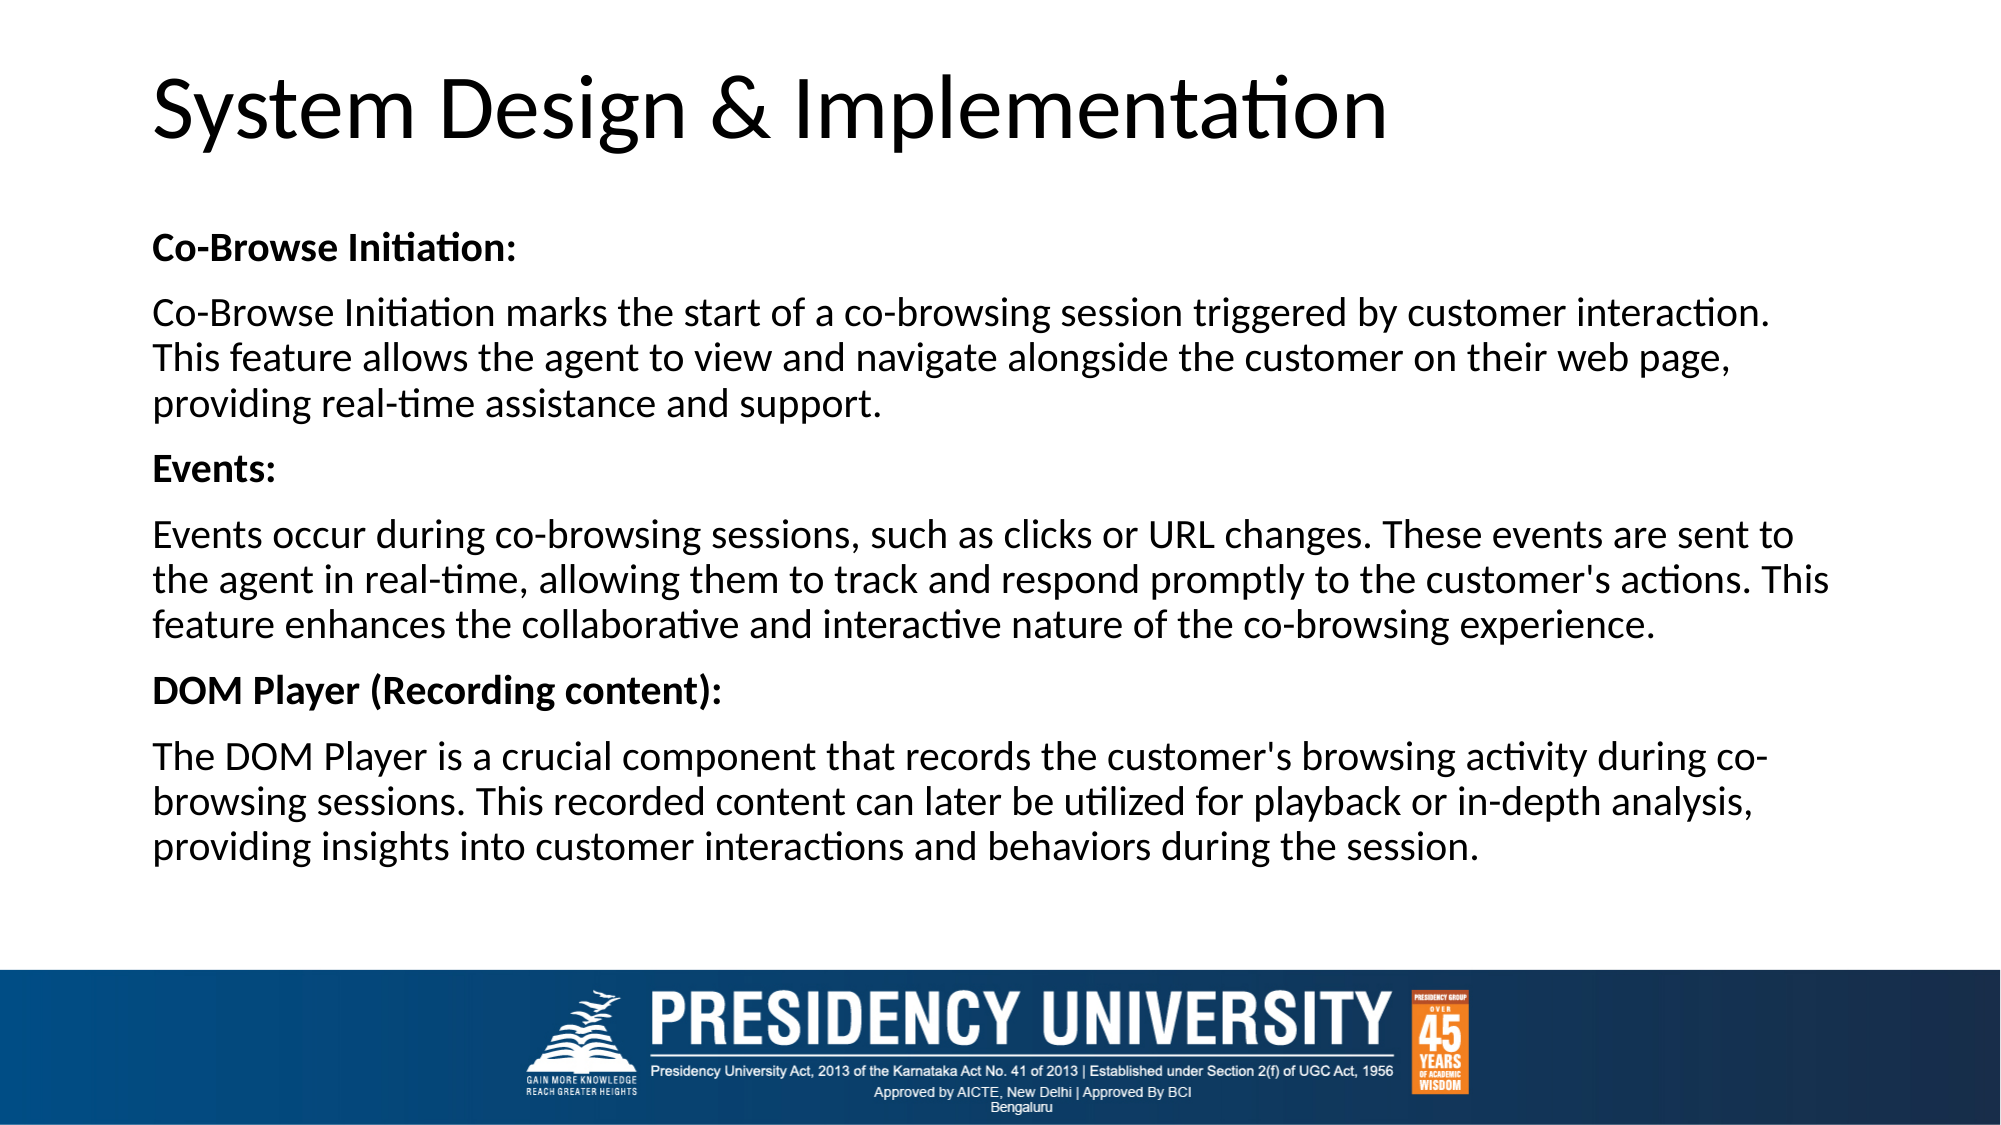

# System Design & Implementation
Co-Browse Initiation:
Co-Browse Initiation marks the start of a co-browsing session triggered by customer interaction. This feature allows the agent to view and navigate alongside the customer on their web page, providing real-time assistance and support.
Events:
Events occur during co-browsing sessions, such as clicks or URL changes. These events are sent to the agent in real-time, allowing them to track and respond promptly to the customer's actions. This feature enhances the collaborative and interactive nature of the co-browsing experience.
DOM Player (Recording content):
The DOM Player is a crucial component that records the customer's browsing activity during co-browsing sessions. This recorded content can later be utilized for playback or in-depth analysis, providing insights into customer interactions and behaviors during the session.